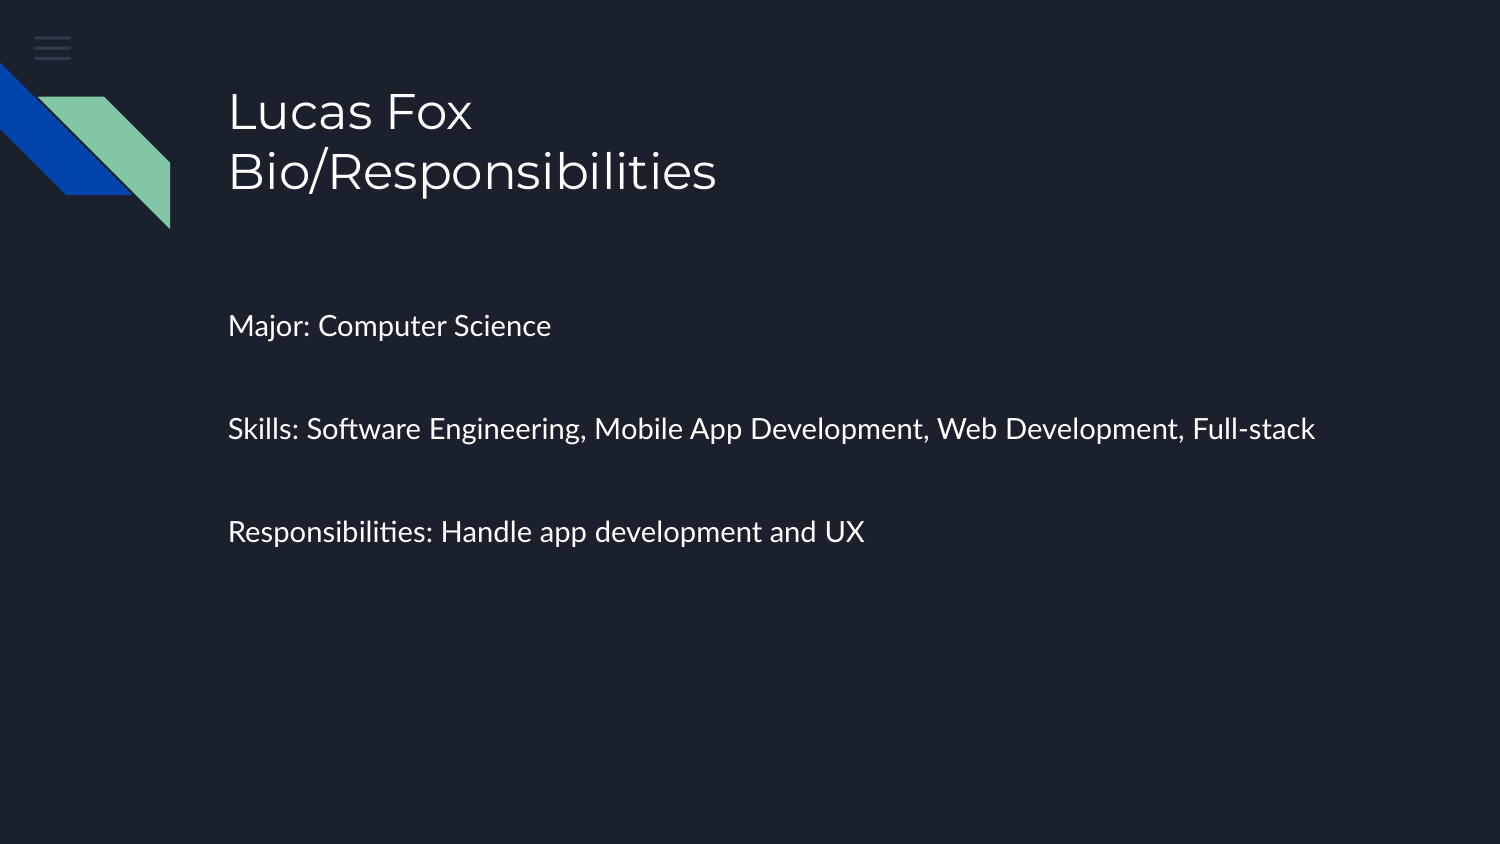

# Lucas Fox
Bio/Responsibilities

Major: Computer Science
Skills: Software Engineering, Mobile App Development, Web Development, Full-stack
Responsibilities: Handle app development and UX